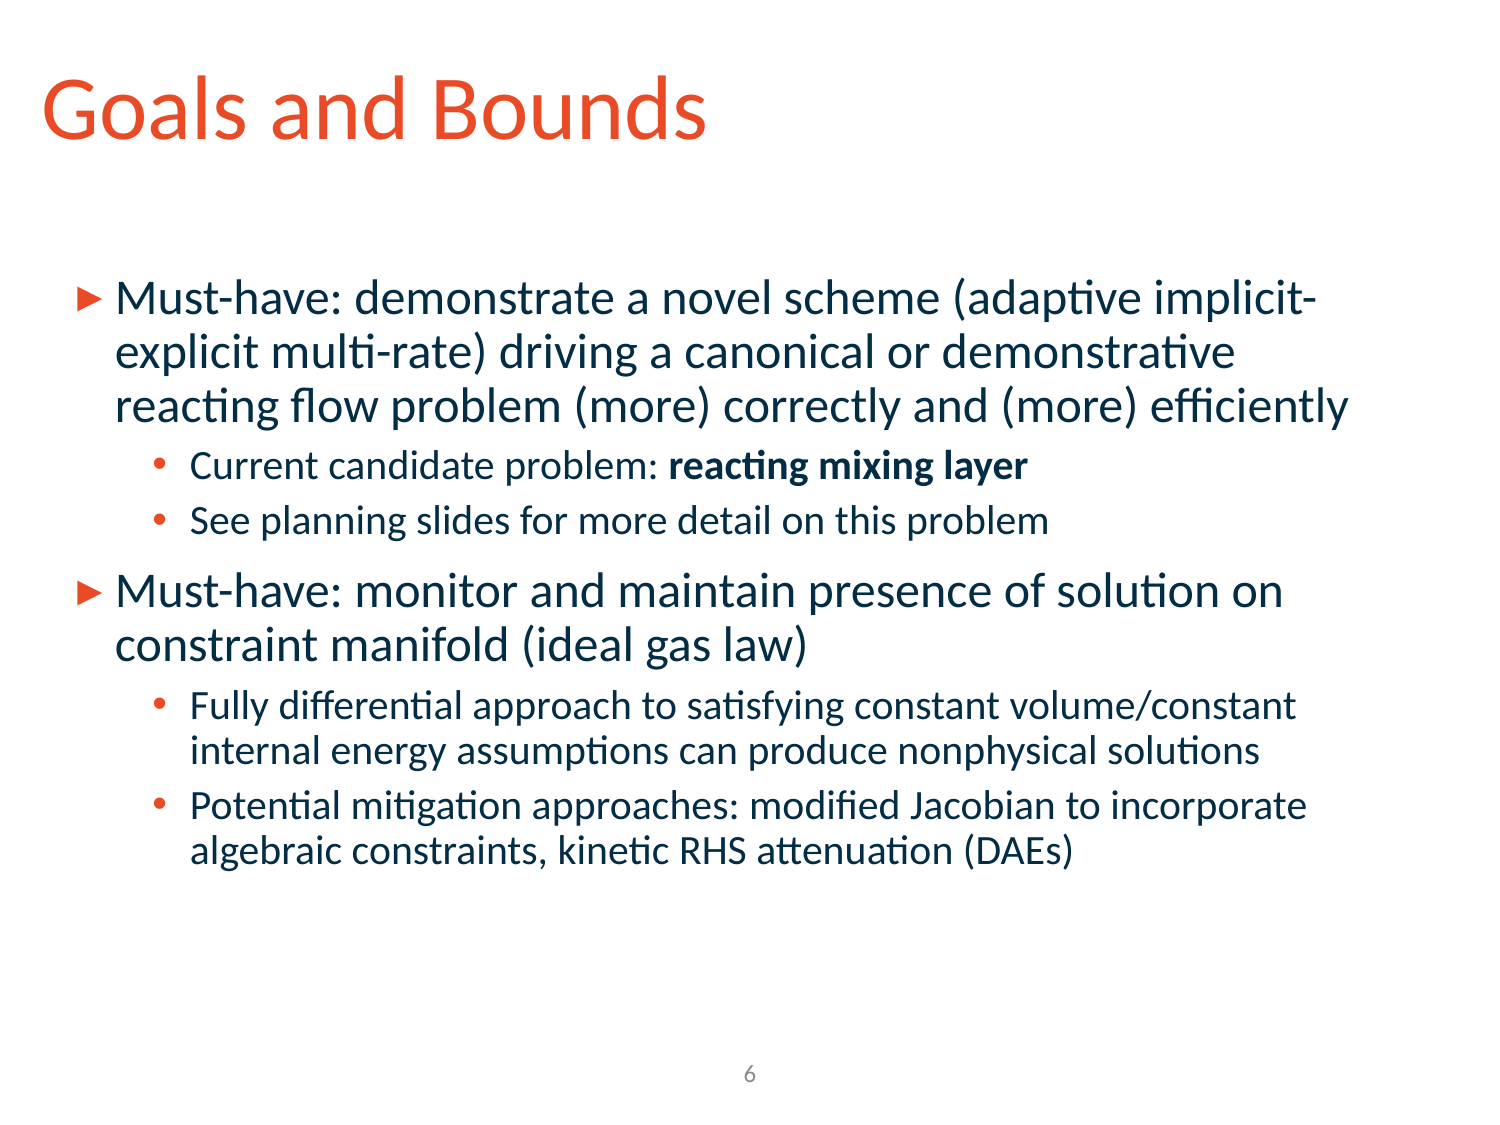

# Goals and Bounds

Must-have: demonstrate a novel scheme (adaptive implicit-explicit multi-rate) driving a canonical or demonstrative reacting flow problem (more) correctly and (more) efficiently
Current candidate problem: reacting mixing layer
See planning slides for more detail on this problem
Must-have: monitor and maintain presence of solution on constraint manifold (ideal gas law)
Fully differential approach to satisfying constant volume/constant internal energy assumptions can produce nonphysical solutions
Potential mitigation approaches: modified Jacobian to incorporate algebraic constraints, kinetic RHS attenuation (DAEs)
Ablation test (VKI)
6